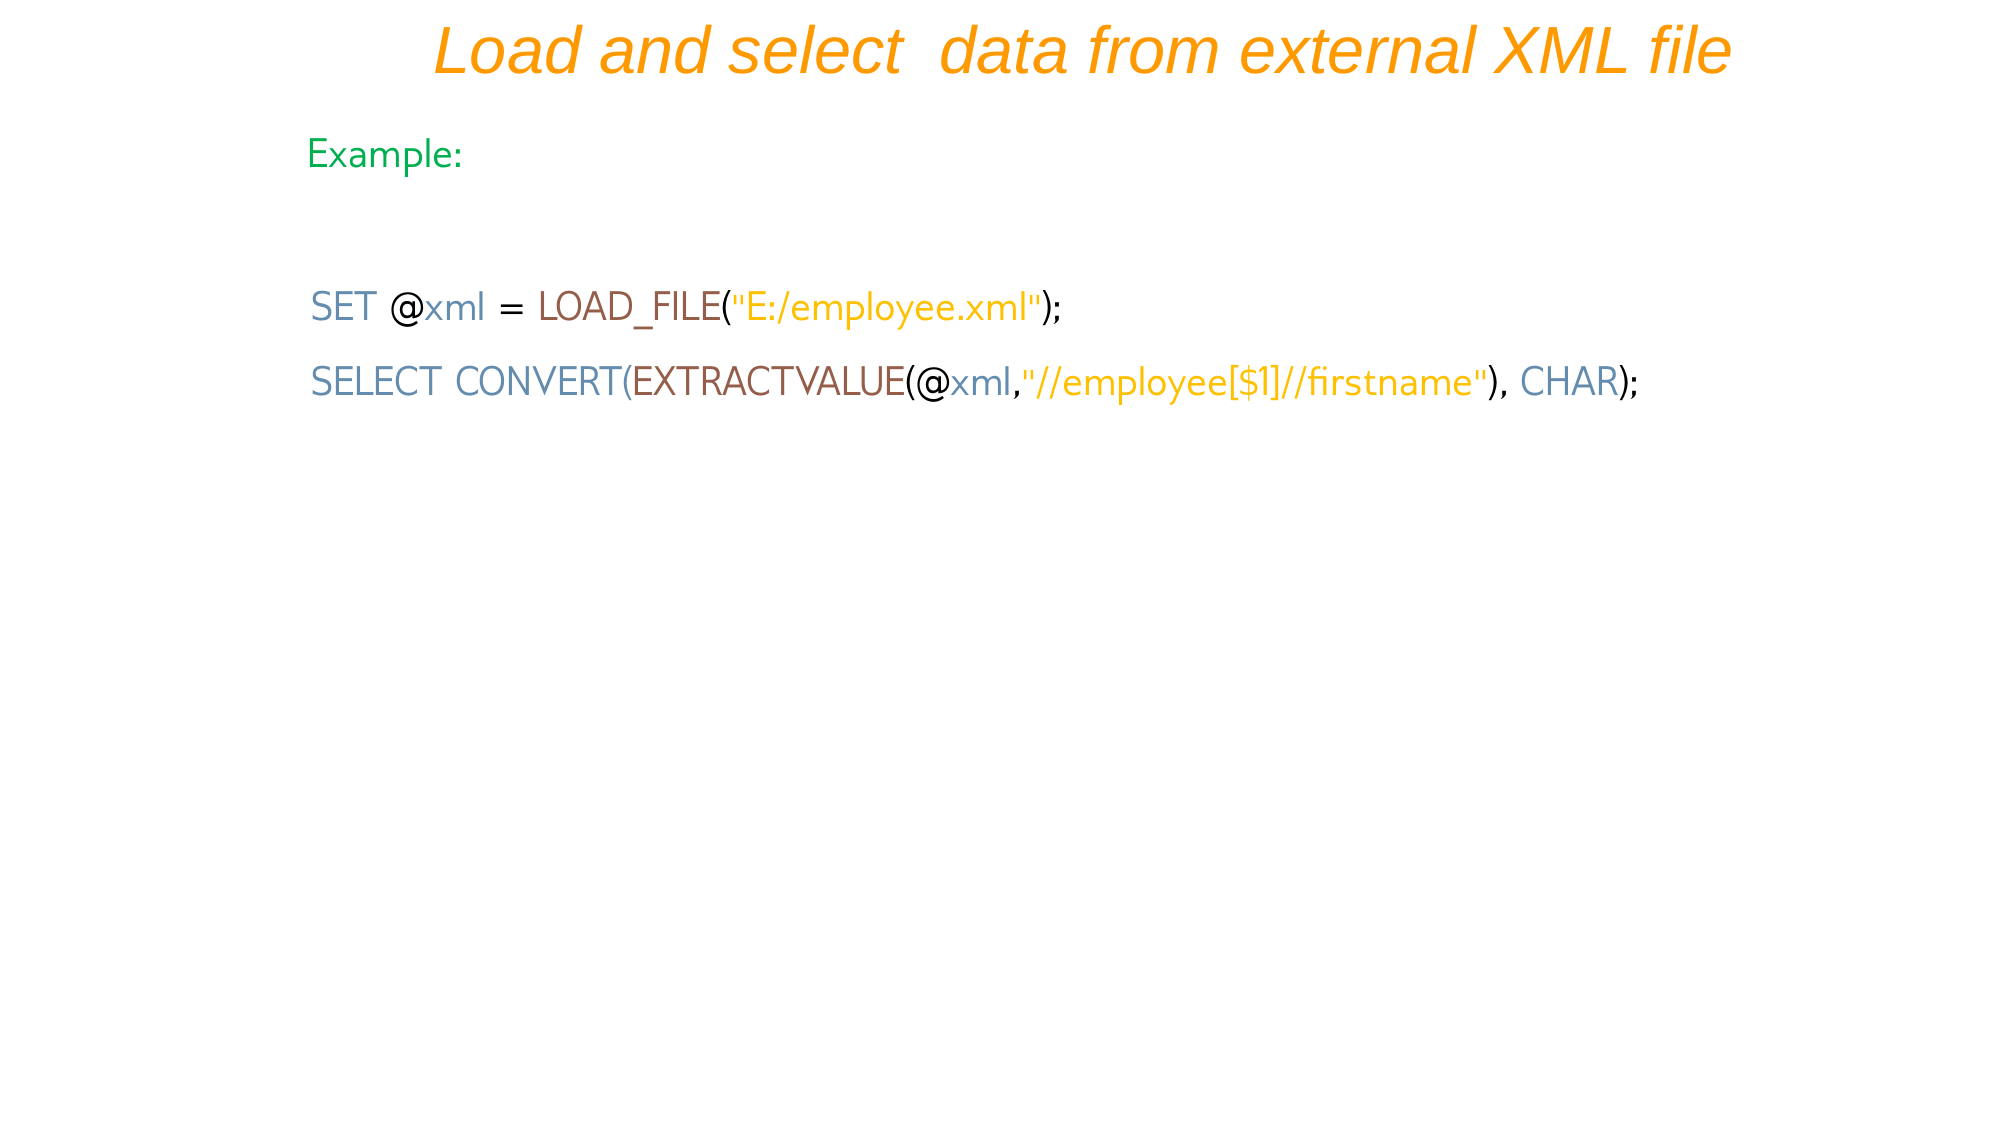

Load and select  data from external XML file
Example:
SET @xml = LOAD_FILE("E:/employee.xml");
SELECT CONVERT(EXTRACTVALUE(@xml,"//employee[$1]//firstname"), CHAR);